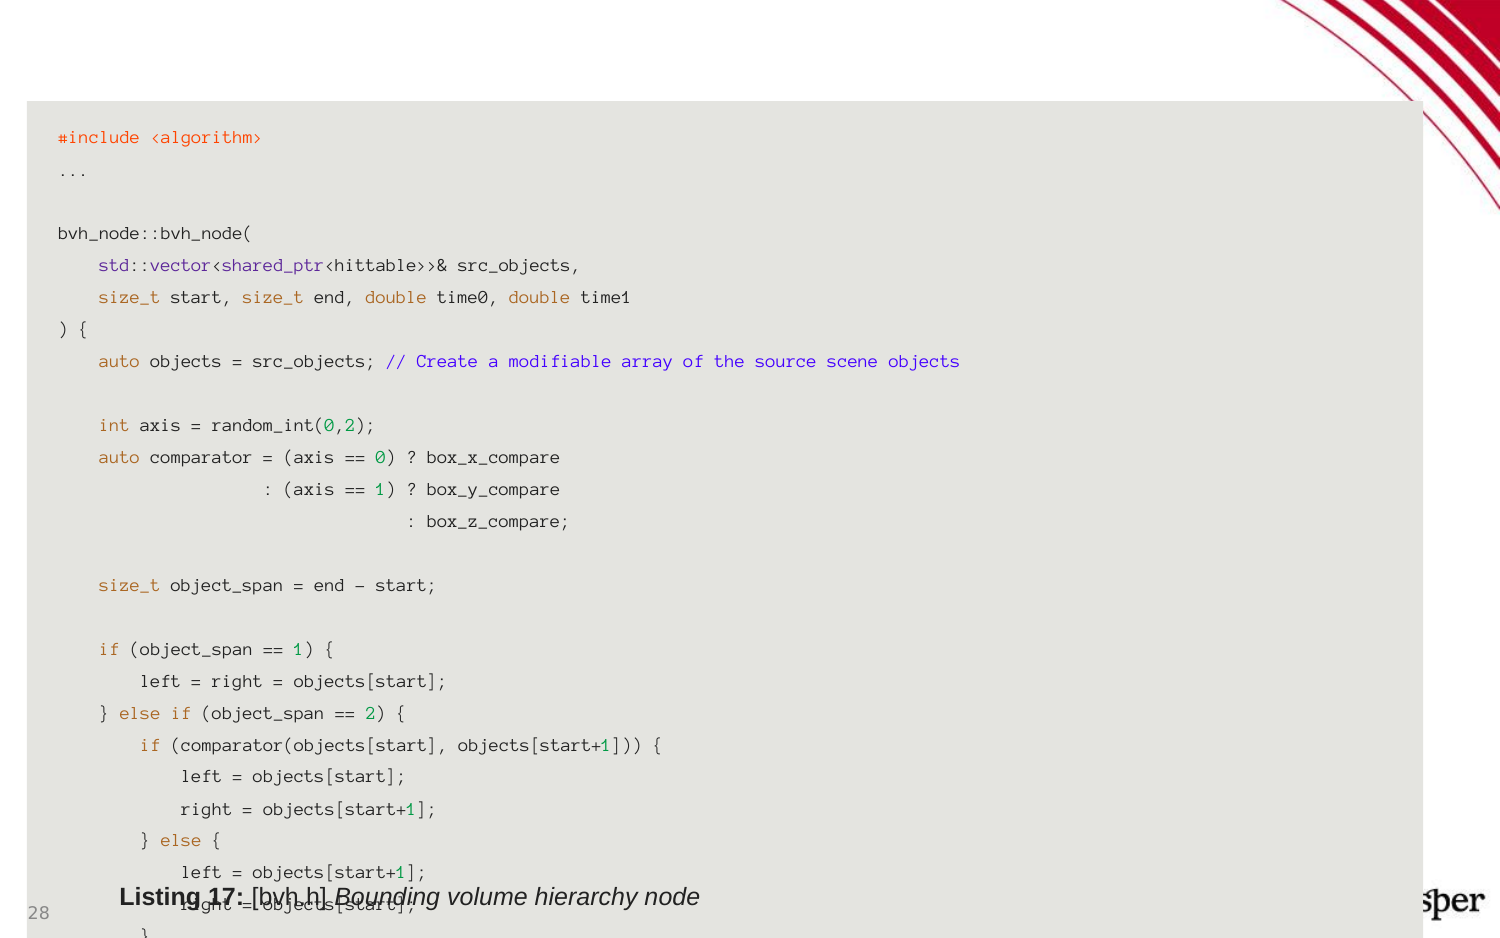

#
#include <algorithm>
...

bvh_node::bvh_node(
    std::vector<shared_ptr<hittable>>& src_objects,
    size_t start, size_t end, double time0, double time1
) {
    auto objects = src_objects; // Create a modifiable array of the source scene objects

    int axis = random_int(0,2);
    auto comparator = (axis == 0) ? box_x_compare
                    : (axis == 1) ? box_y_compare
                                  : box_z_compare;

    size_t object_span = end - start;

    if (object_span == 1) {
        left = right = objects[start];
    } else if (object_span == 2) {
        if (comparator(objects[start], objects[start+1])) {
            left = objects[start];
            right = objects[start+1];
        } else {
            left = objects[start+1];
            right = objects[start];
        }
    } else {
        std::sort(objects.begin() + start, objects.begin() + end, comparator);

        auto mid = start + object_span/2;
        left = make_shared<bvh_node>(objects, start, mid, time0, time1);
        right = make_shared<bvh_node>(objects, mid, end, time0, time1);
    }

    aabb box_left, box_right;

    if (  !left->bounding_box (time0, time1, box_left)
       || !right->bounding_box(time0, time1, box_right)
    )
        std::cerr << "No bounding box in bvh_node constructor.\n";

    box = surrounding_box(box_left, box_right);
}
Listing 17: [bvh.h] Bounding volume hierarchy node
28